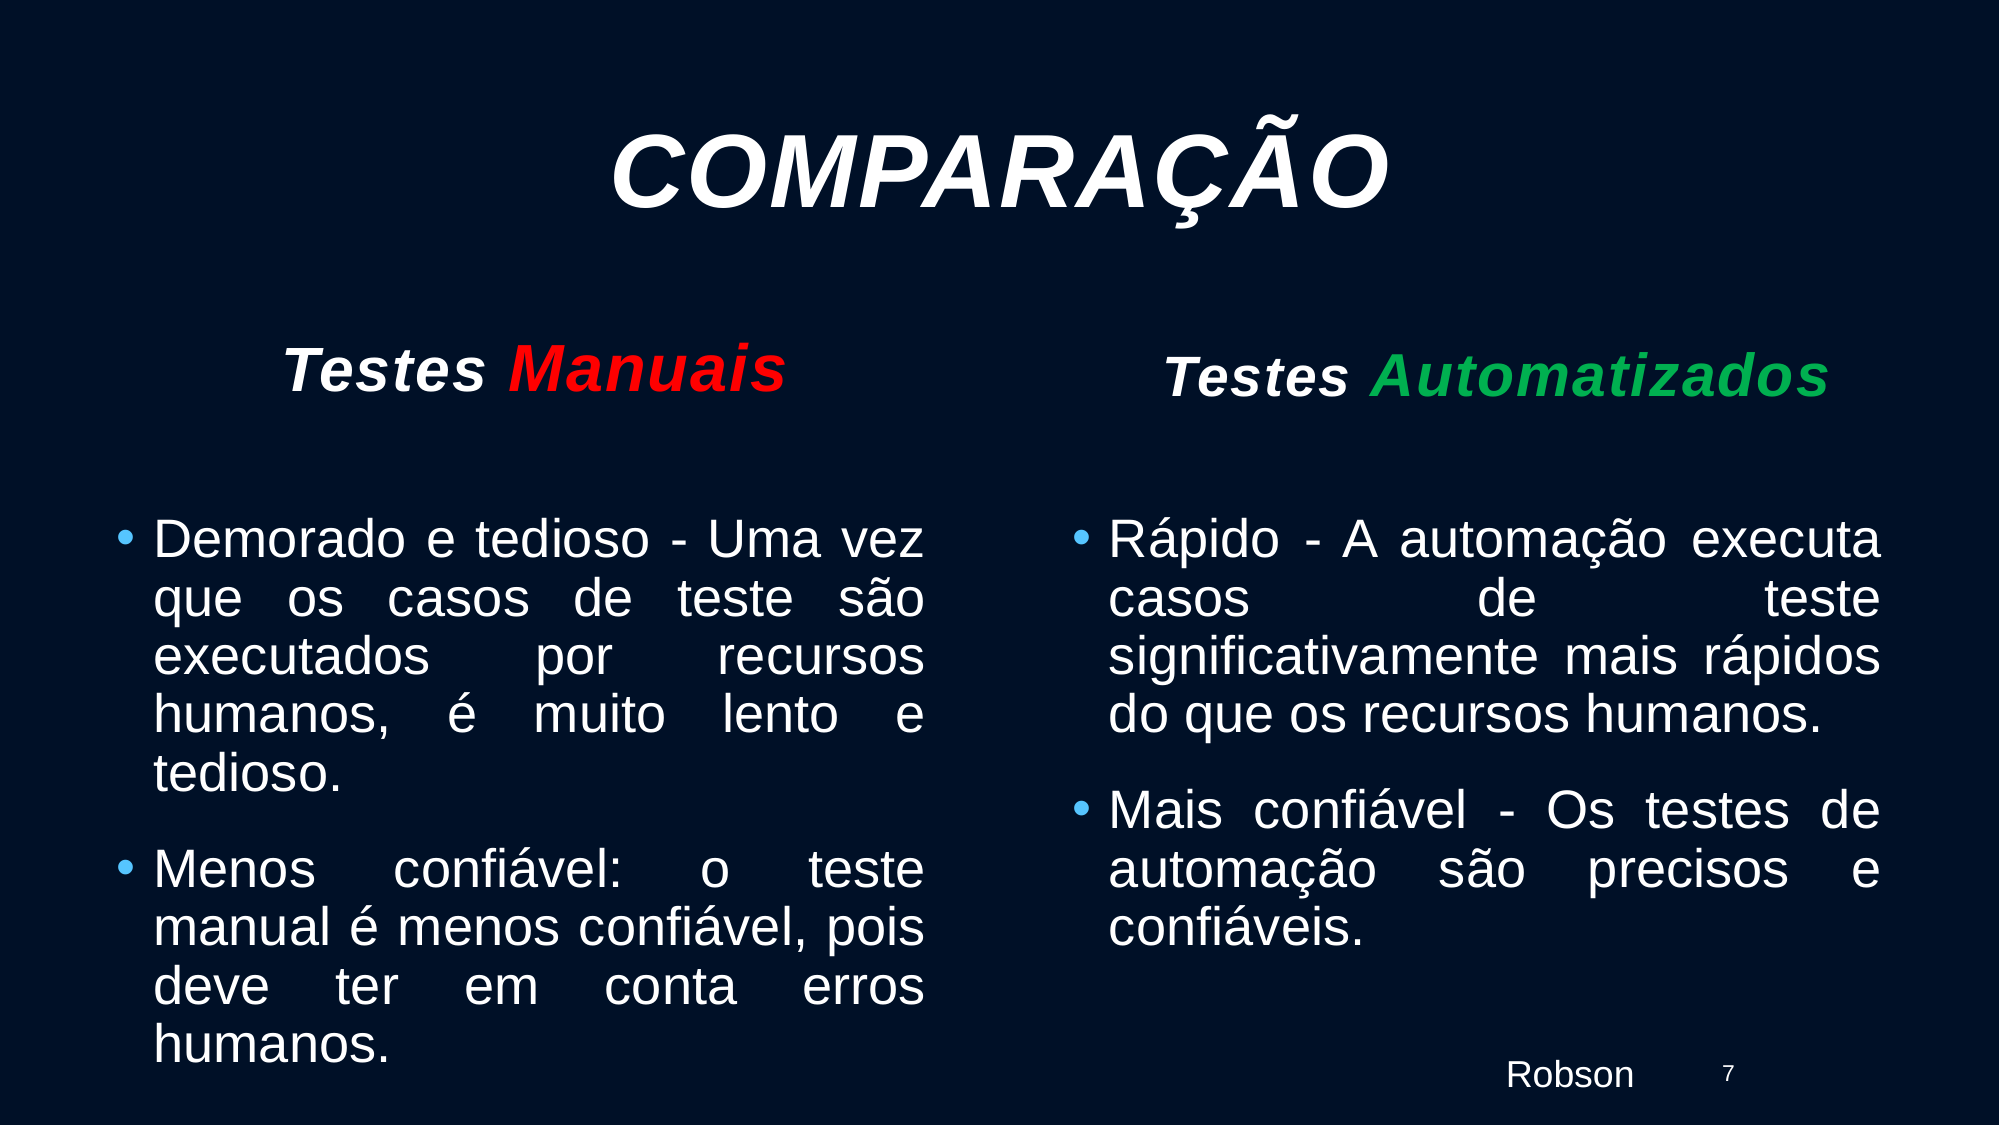

COMPARAÇÃO
Testes Automatizados
Testes Manuais
Demorado e tedioso - Uma vez que os casos de teste são executados por recursos humanos, é muito lento e tedioso.
Menos confiável: o teste manual é menos confiável, pois deve ter em conta erros humanos.

Rápido - A automação executa casos de teste significativamente mais rápidos do que os recursos humanos.
Mais confiável - Os testes de automação são precisos e confiáveis.

Robson
7